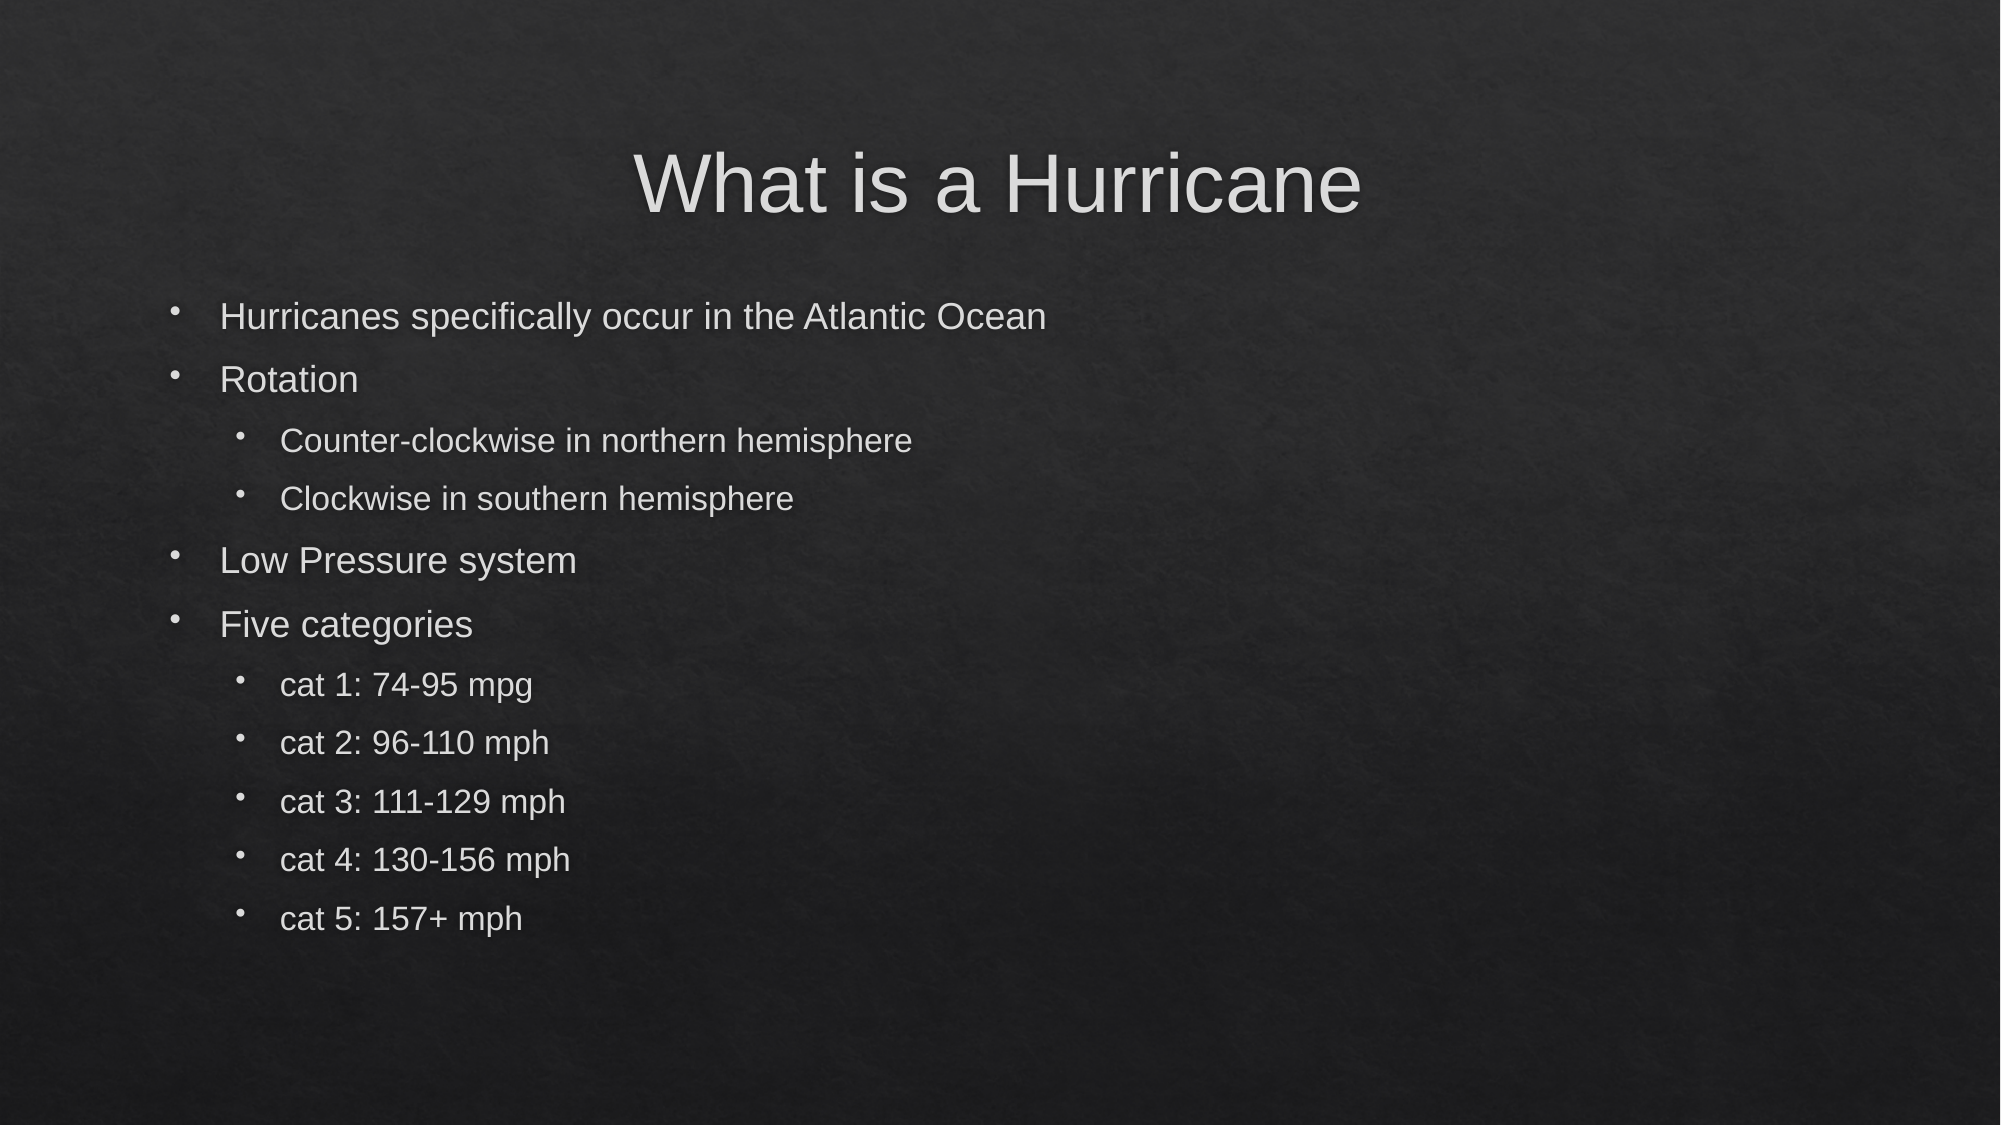

# What is a Hurricane
Hurricanes specifically occur in the Atlantic Ocean
Rotation
Counter-clockwise in northern hemisphere
Clockwise in southern hemisphere
Low Pressure system
Five categories
cat 1: 74-95 mpg
cat 2: 96-110 mph
cat 3: 111-129 mph
cat 4: 130-156 mph
cat 5: 157+ mph